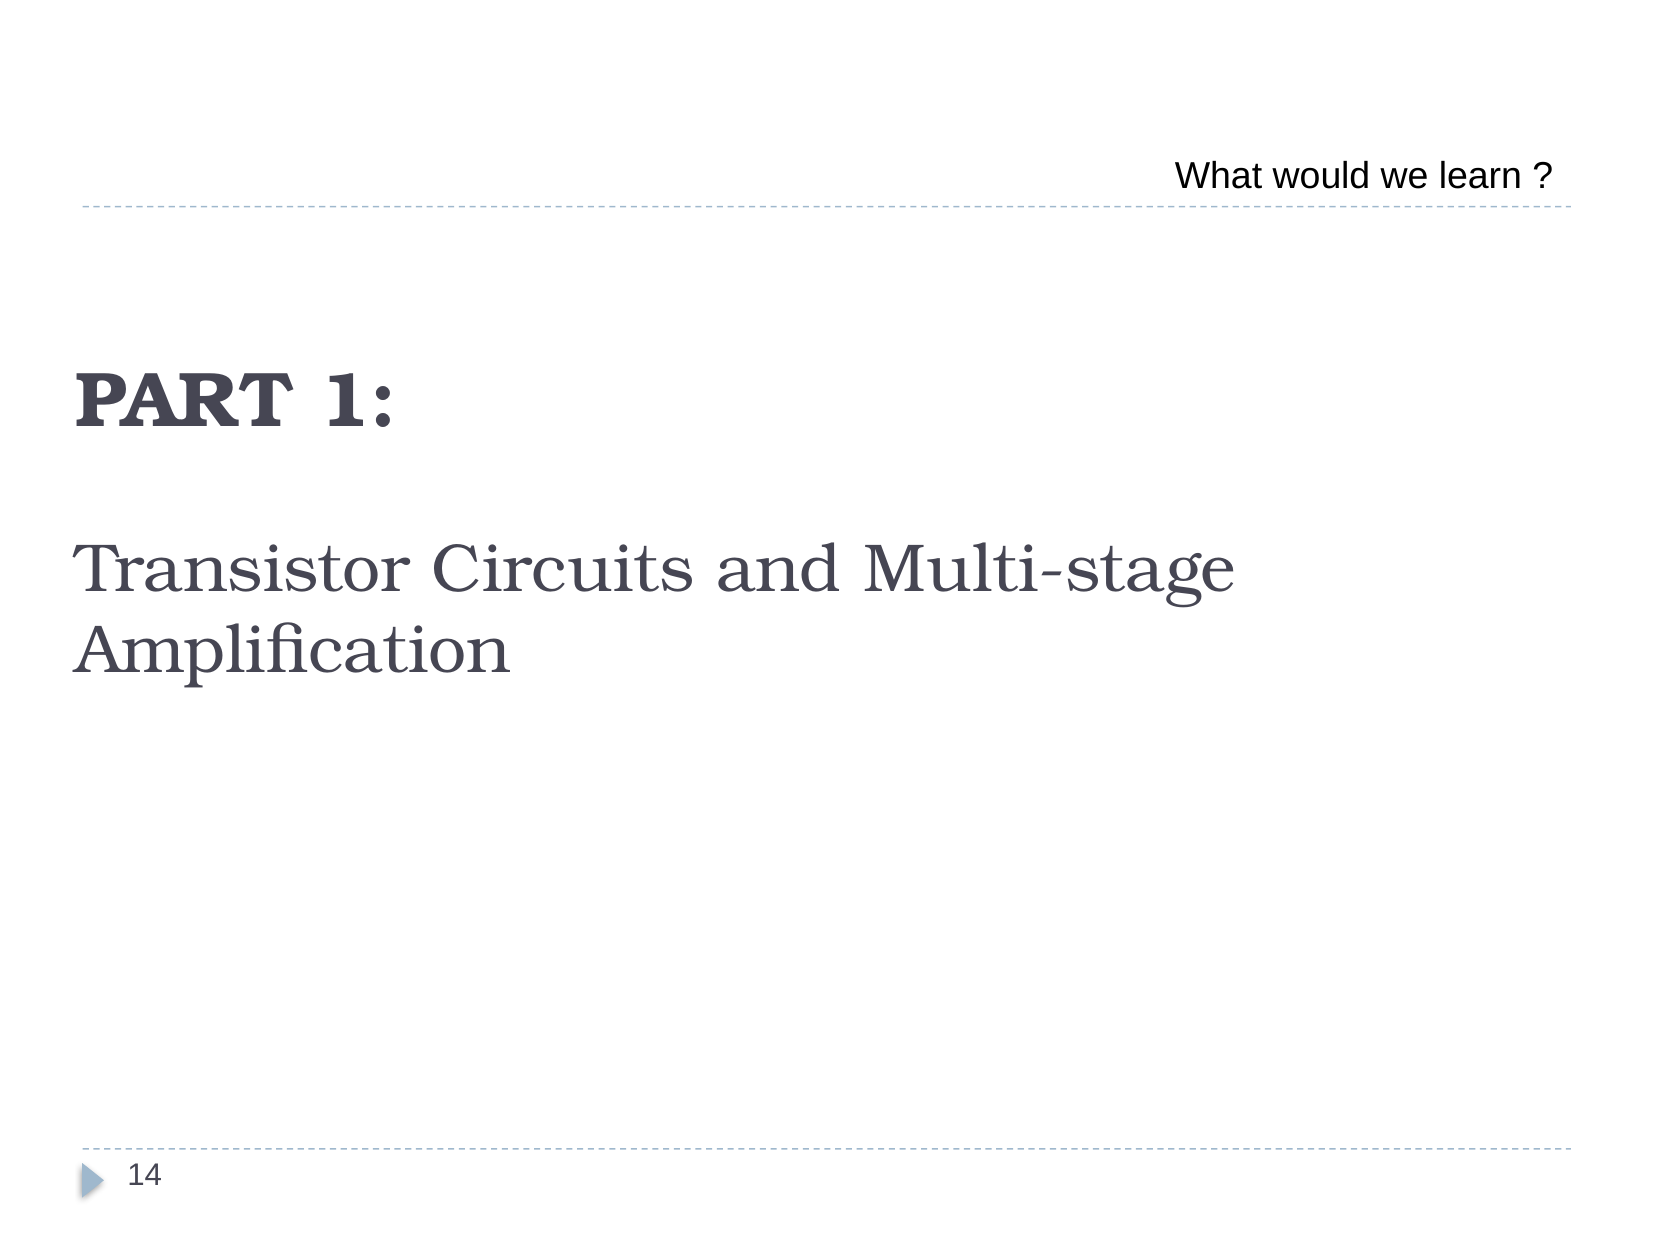

What would we learn ?
# PART 1: Transistor Circuits and Multi-stage Amplification
14